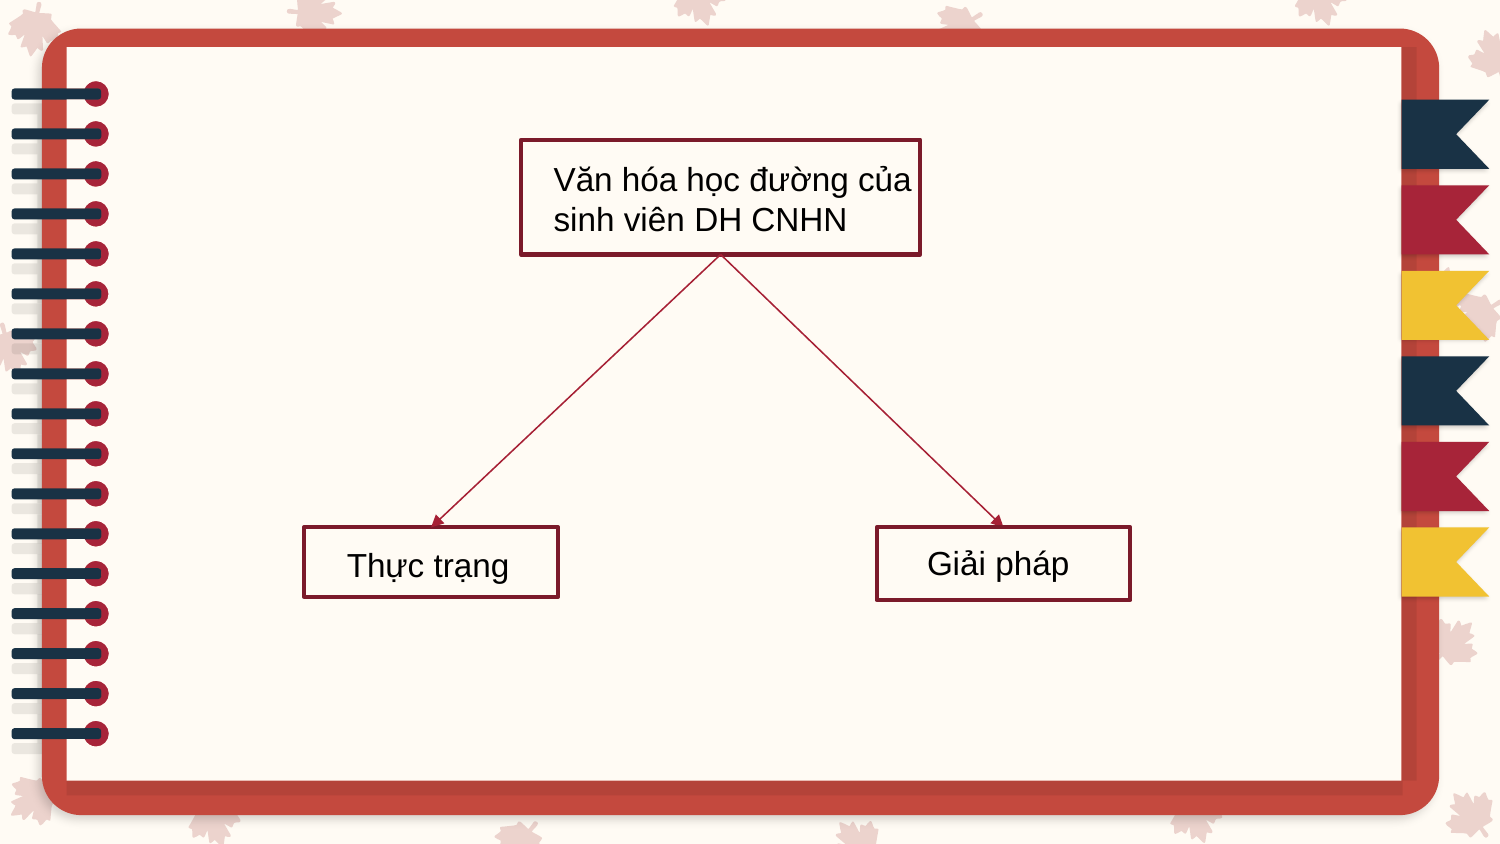

Văn hóa học đường của sinh viên DH CNHN

Thực trạng

Giải pháp